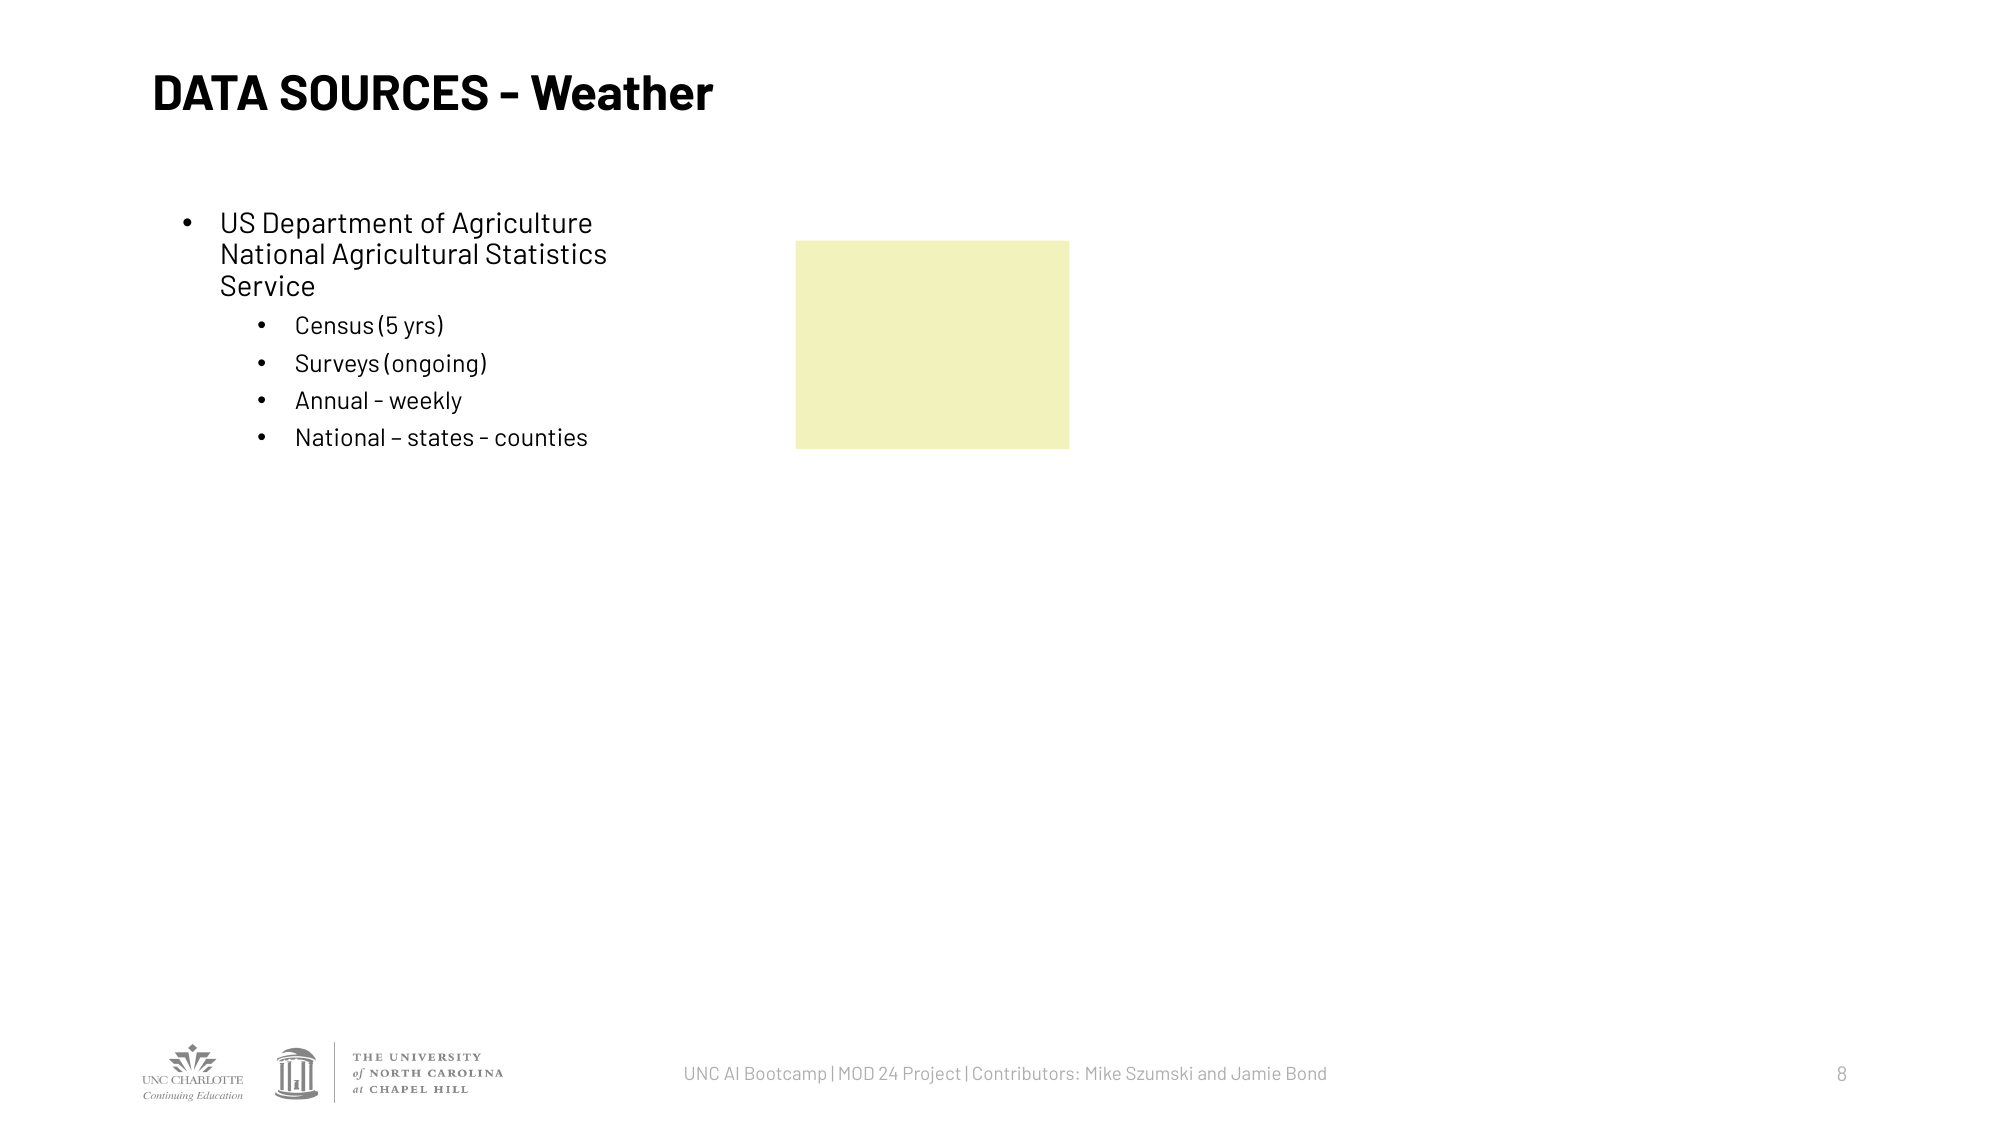

# DATA SOURCES - Weather

US Department of Agriculture National Agricultural Statistics Service
Census (5 yrs)
Surveys (ongoing)
Annual - weekly
National – states - counties

UNC AI Bootcamp | MOD 24 Project | Contributors: Mike Szumski and Jamie Bond
8